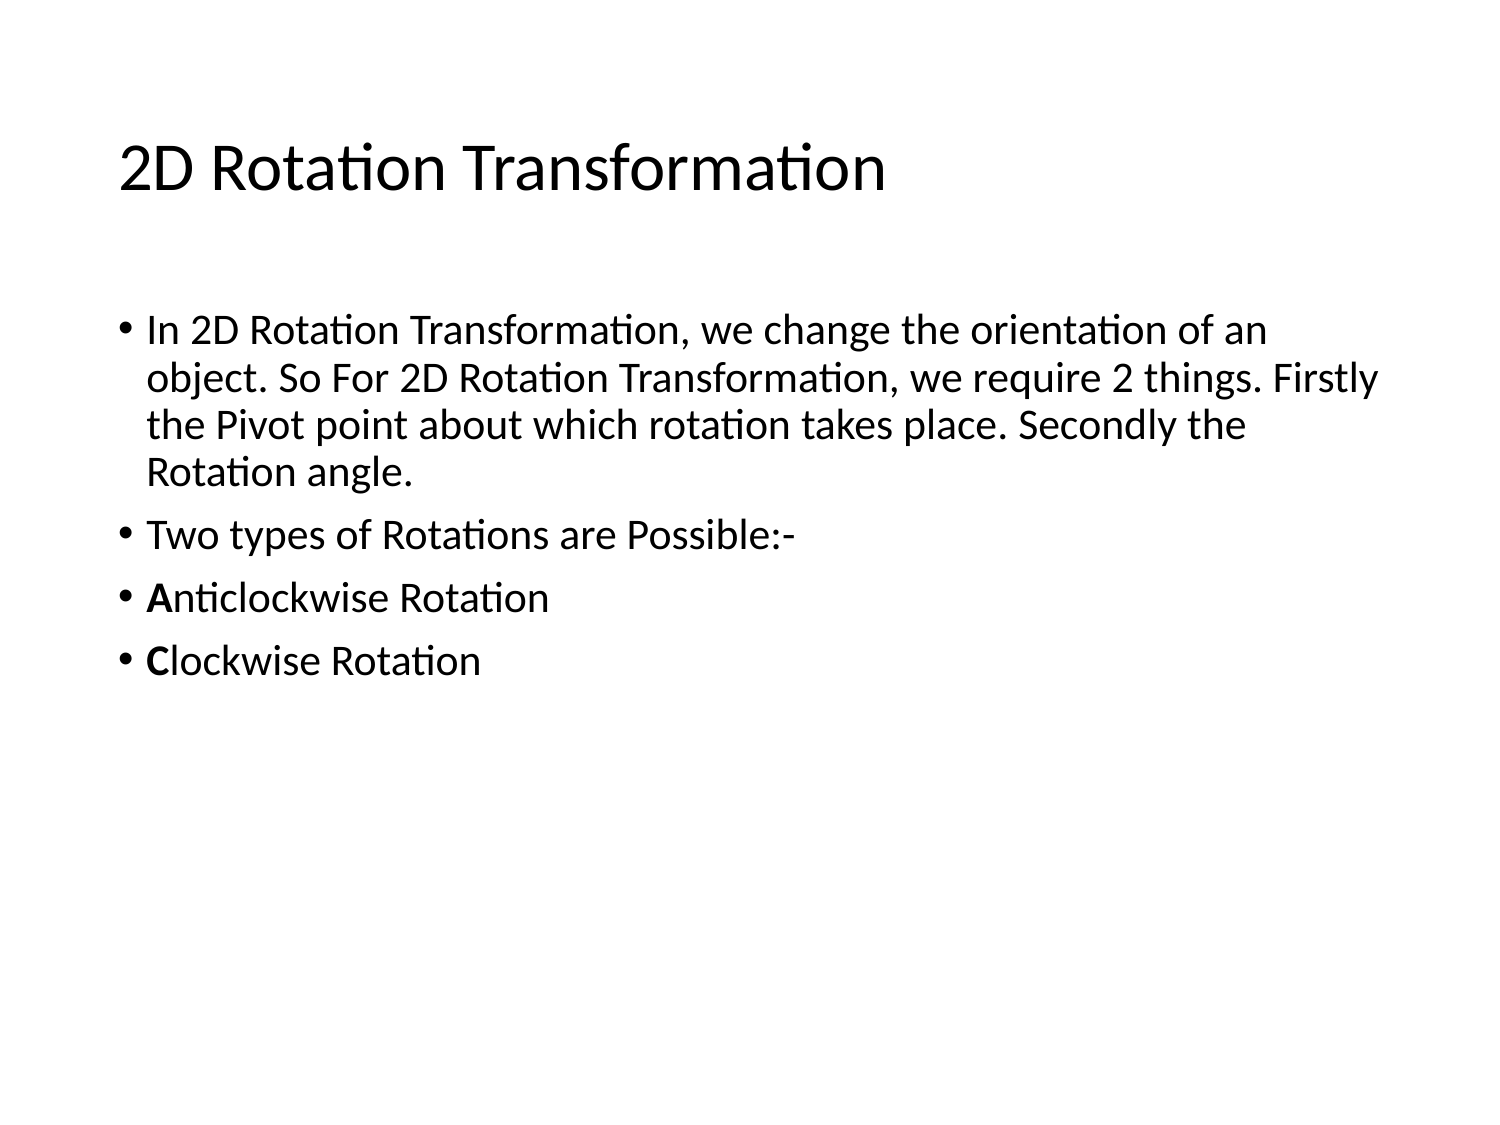

# 2D Rotation Transformation
In 2D Rotation Transformation, we change the orientation of an object. So For 2D Rotation Transformation, we require 2 things. Firstly the Pivot point about which rotation takes place. Secondly the Rotation angle.
Two types of Rotations are Possible:-
Anticlockwise Rotation
Clockwise Rotation